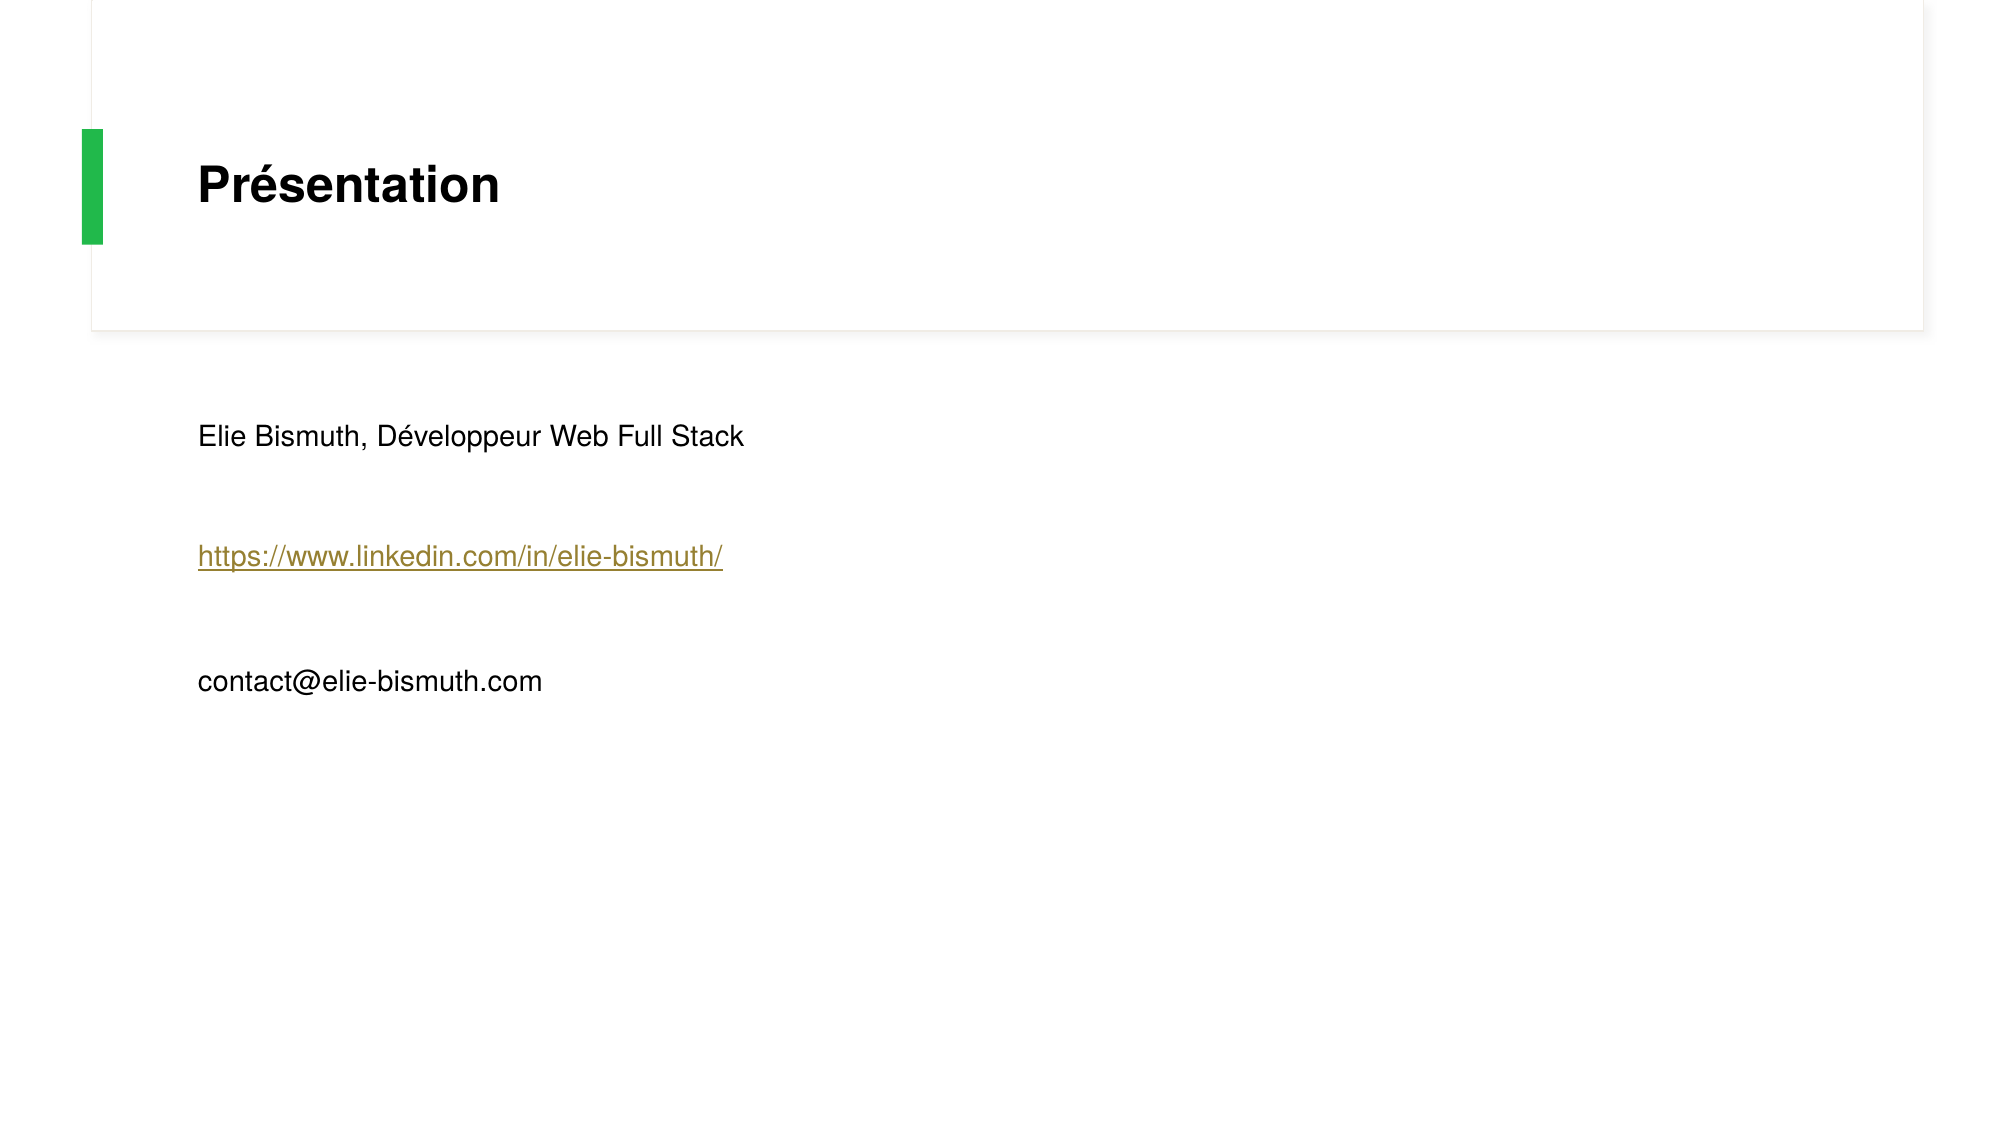

# Présentation
Elie Bismuth, Développeur Web Full Stack

https://www.linkedin.com/in/elie-bismuth/

contact@elie-bismuth.com